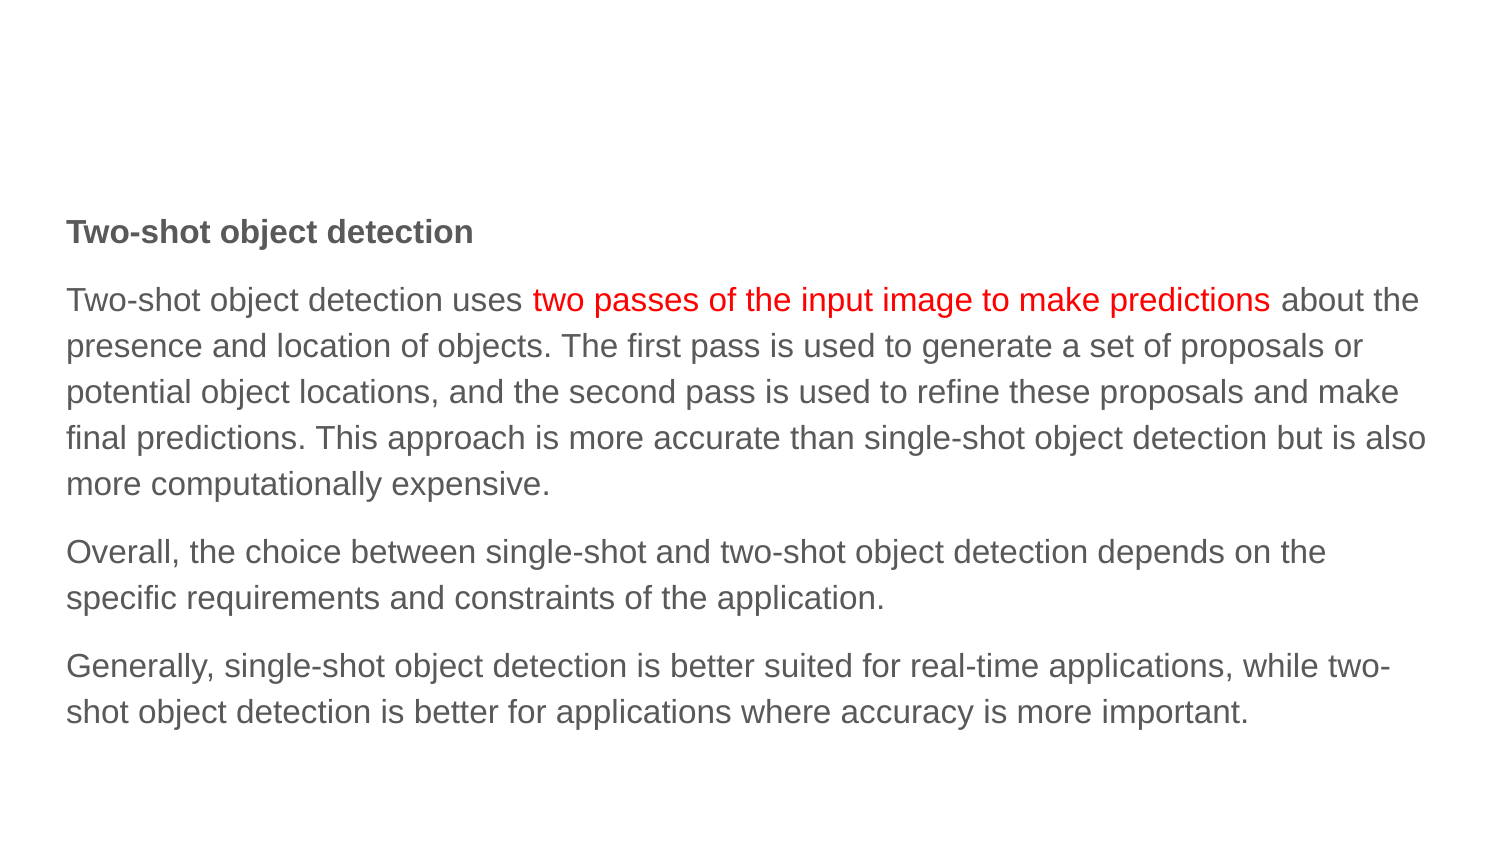

#
Two-shot object detection
Two-shot object detection uses two passes of the input image to make predictions about the presence and location of objects. The first pass is used to generate a set of proposals or potential object locations, and the second pass is used to refine these proposals and make final predictions. This approach is more accurate than single-shot object detection but is also more computationally expensive.
Overall, the choice between single-shot and two-shot object detection depends on the specific requirements and constraints of the application.
Generally, single-shot object detection is better suited for real-time applications, while two-shot object detection is better for applications where accuracy is more important.